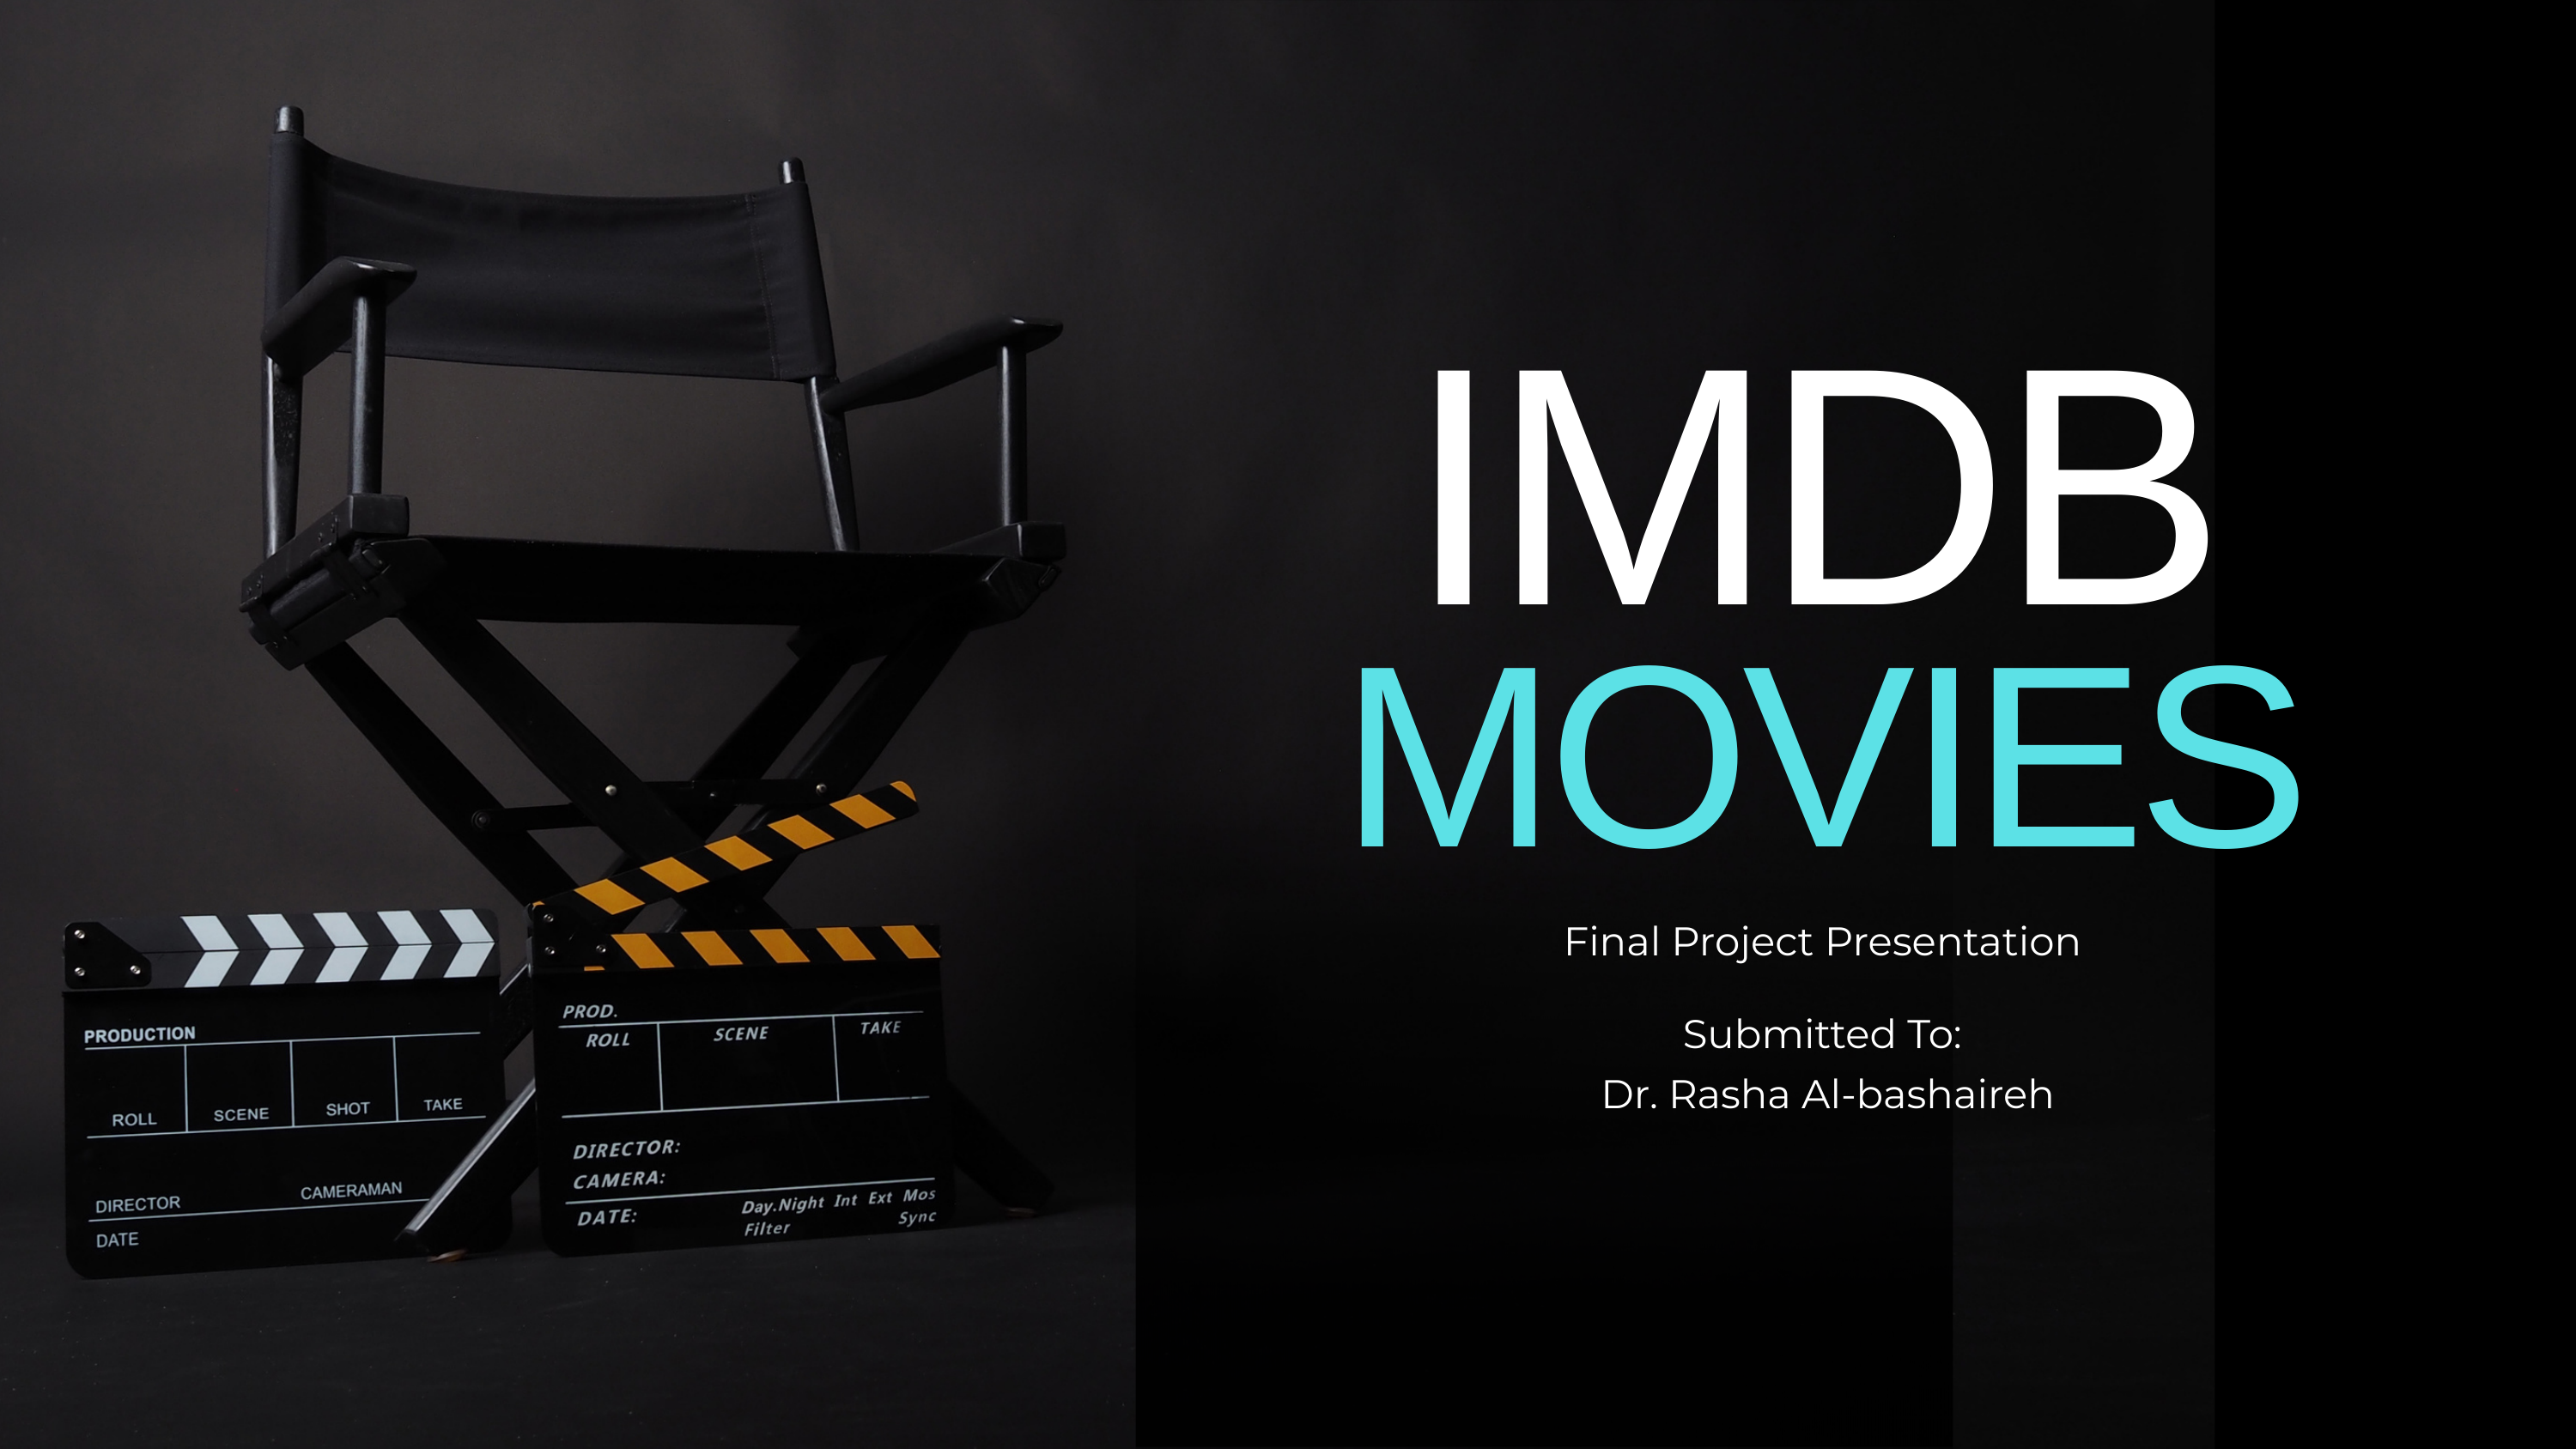

IMDB

MOVIES
Final Project Presentation
Submitted To:
 Dr. Rasha Al-bashaireh
1